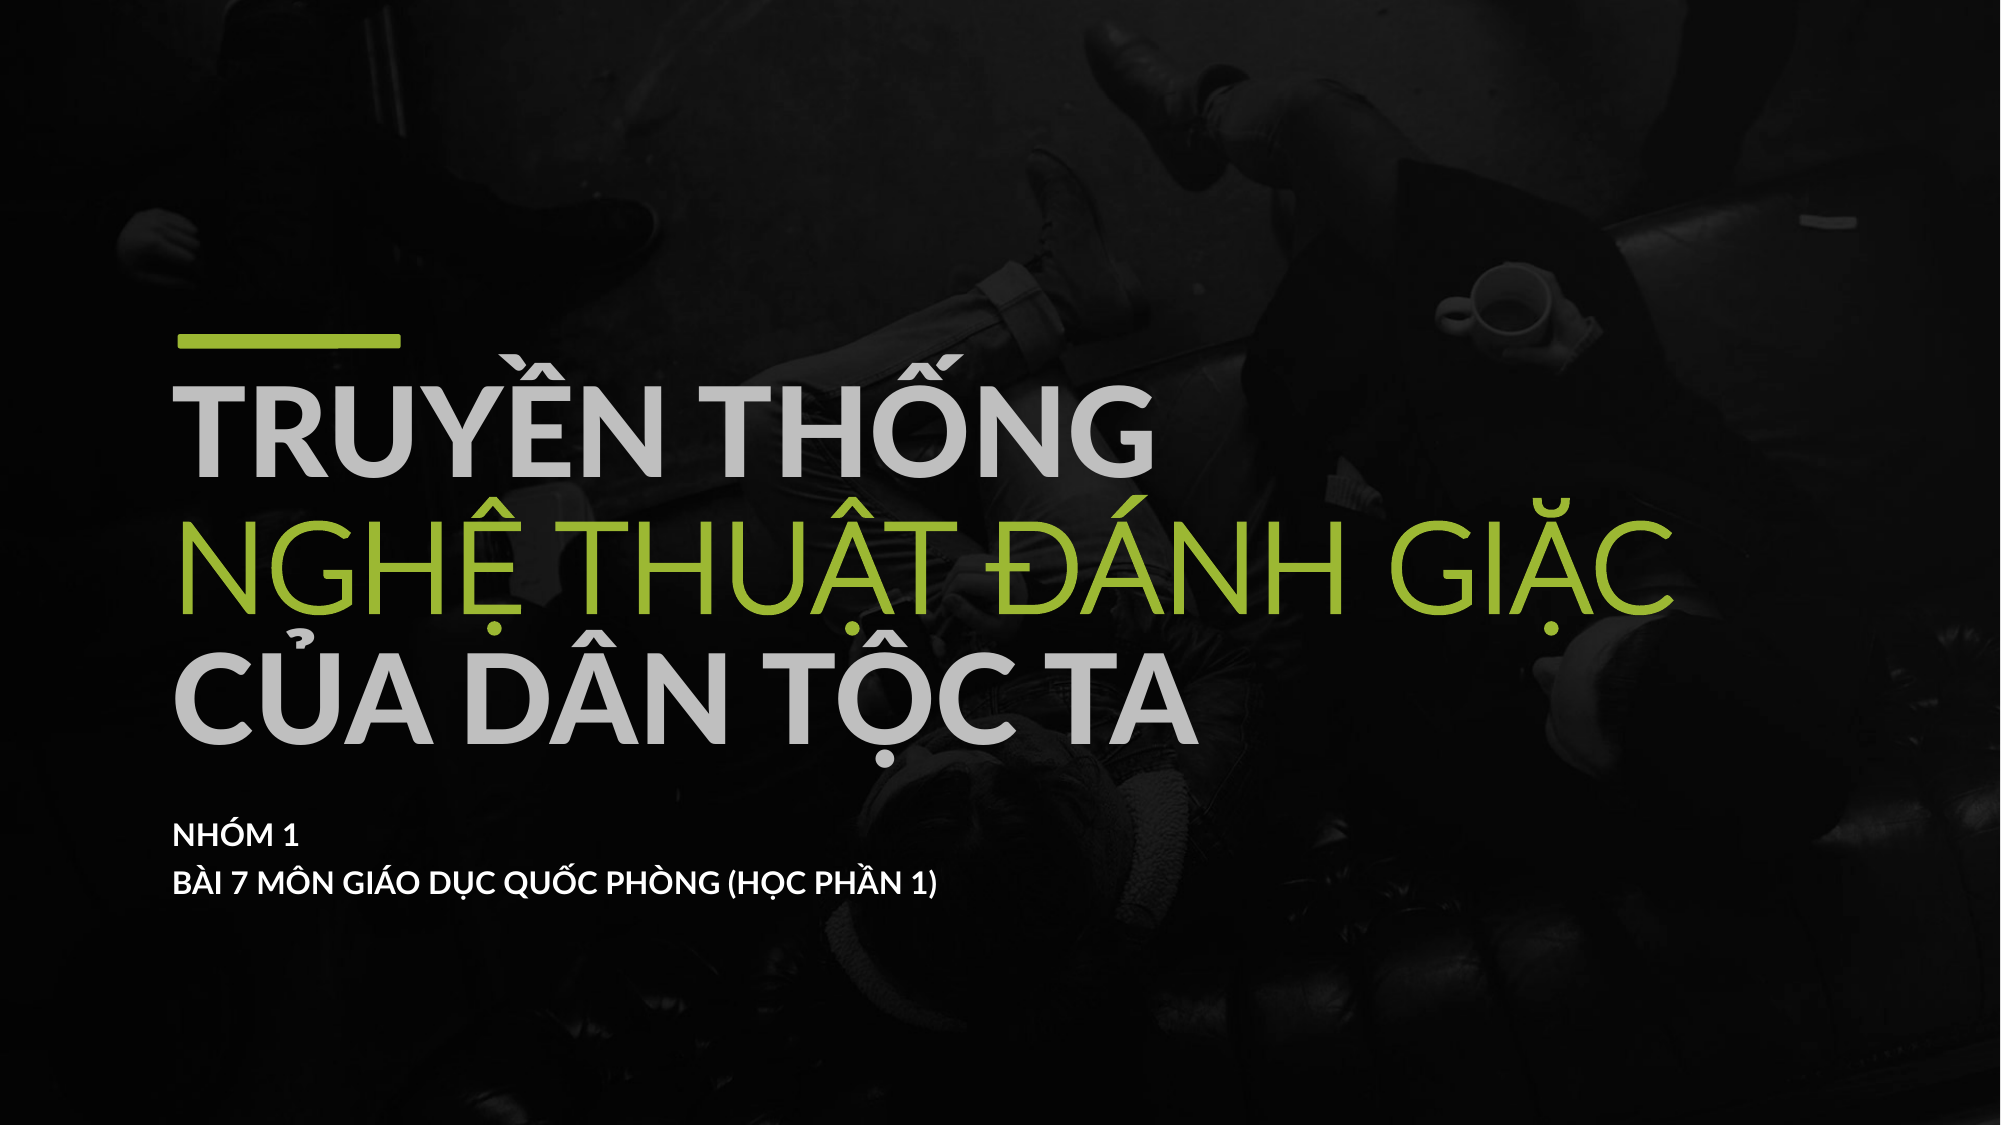

TRUYỀN THỐNG
NGHỆ THUẬT ĐÁNH GIẶC
CỦA DÂN TỘC TA
NHÓM 1
BÀI 7 MÔN GIÁO DỤC QUỐC PHÒNG (HỌC phần 1)